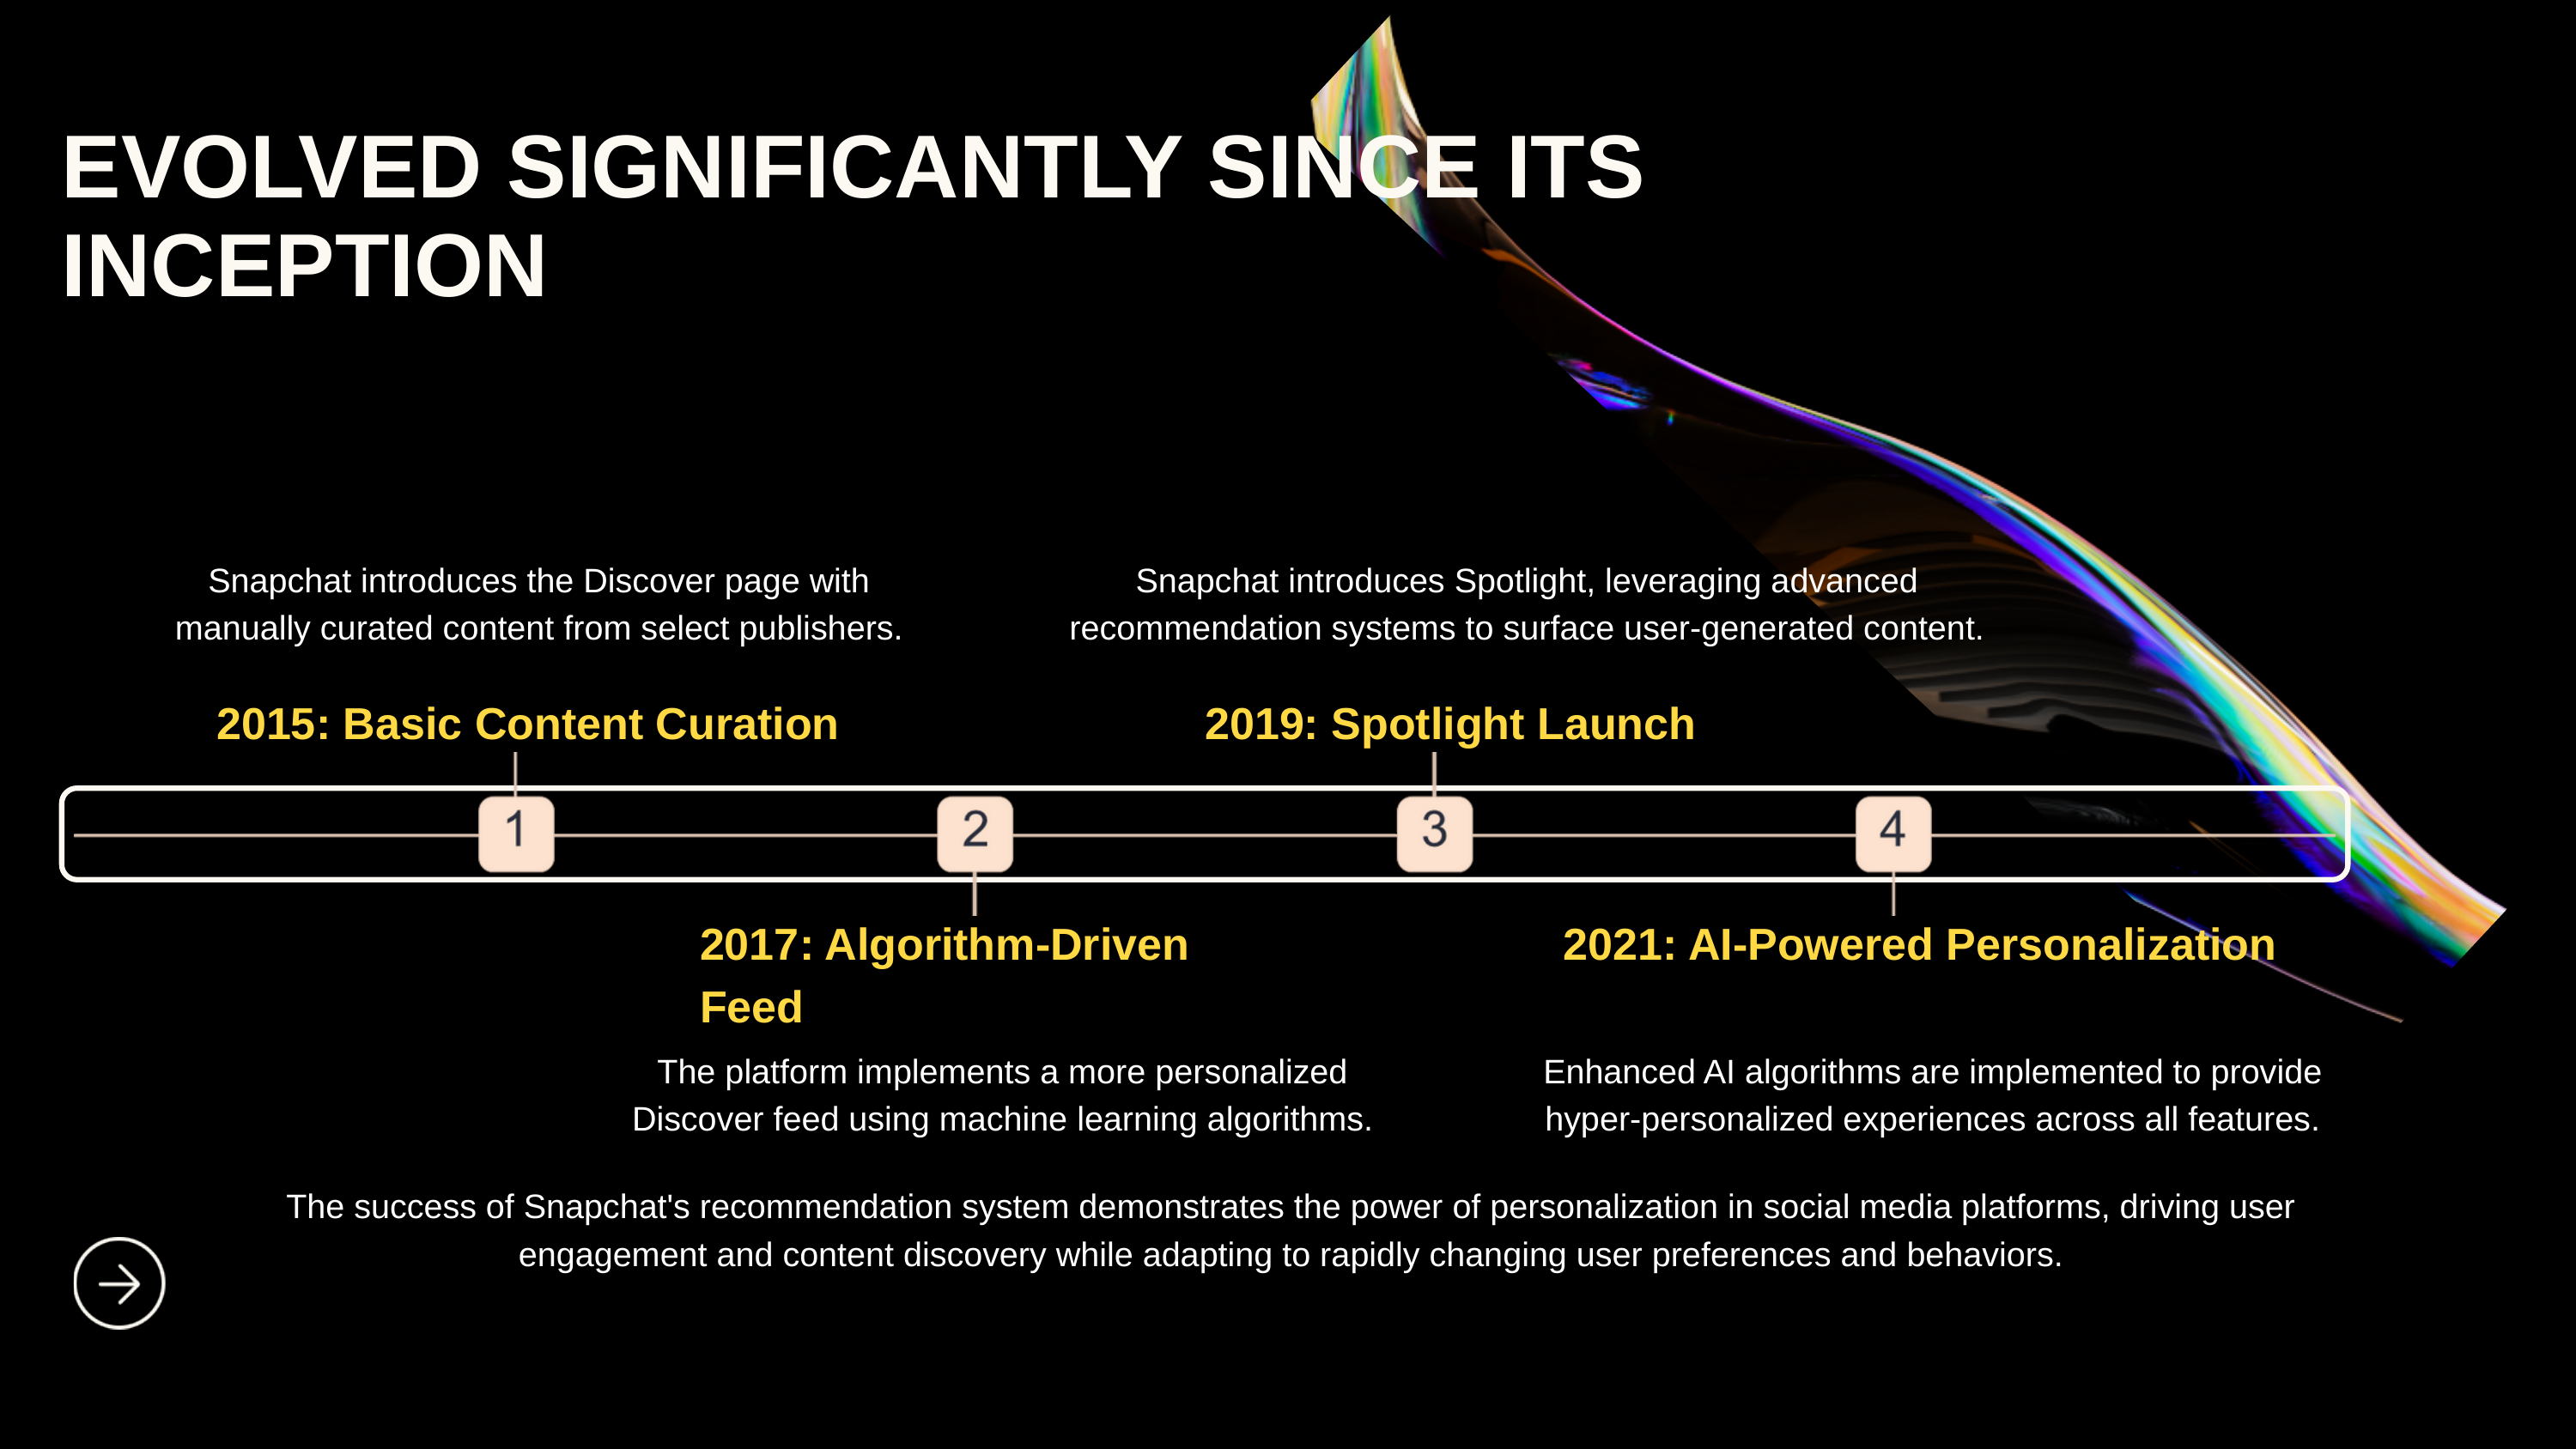

EVOLVED SIGNIFICANTLY SINCE ITS INCEPTION
Snapchat introduces the Discover page with manually curated content from select publishers.

Snapchat introduces Spotlight, leveraging advanced recommendation systems to surface user-generated content.
2015: Basic Content Curation
2019: Spotlight Launch

2017: Algorithm-Driven Feed

2021: AI-Powered Personalization

The platform implements a more personalized Discover feed using machine learning algorithms.
Enhanced AI algorithms are implemented to provide hyper-personalized experiences across all features.
The success of Snapchat's recommendation system demonstrates the power of personalization in social media platforms, driving user engagement and content discovery while adapting to rapidly changing user preferences and behaviors.